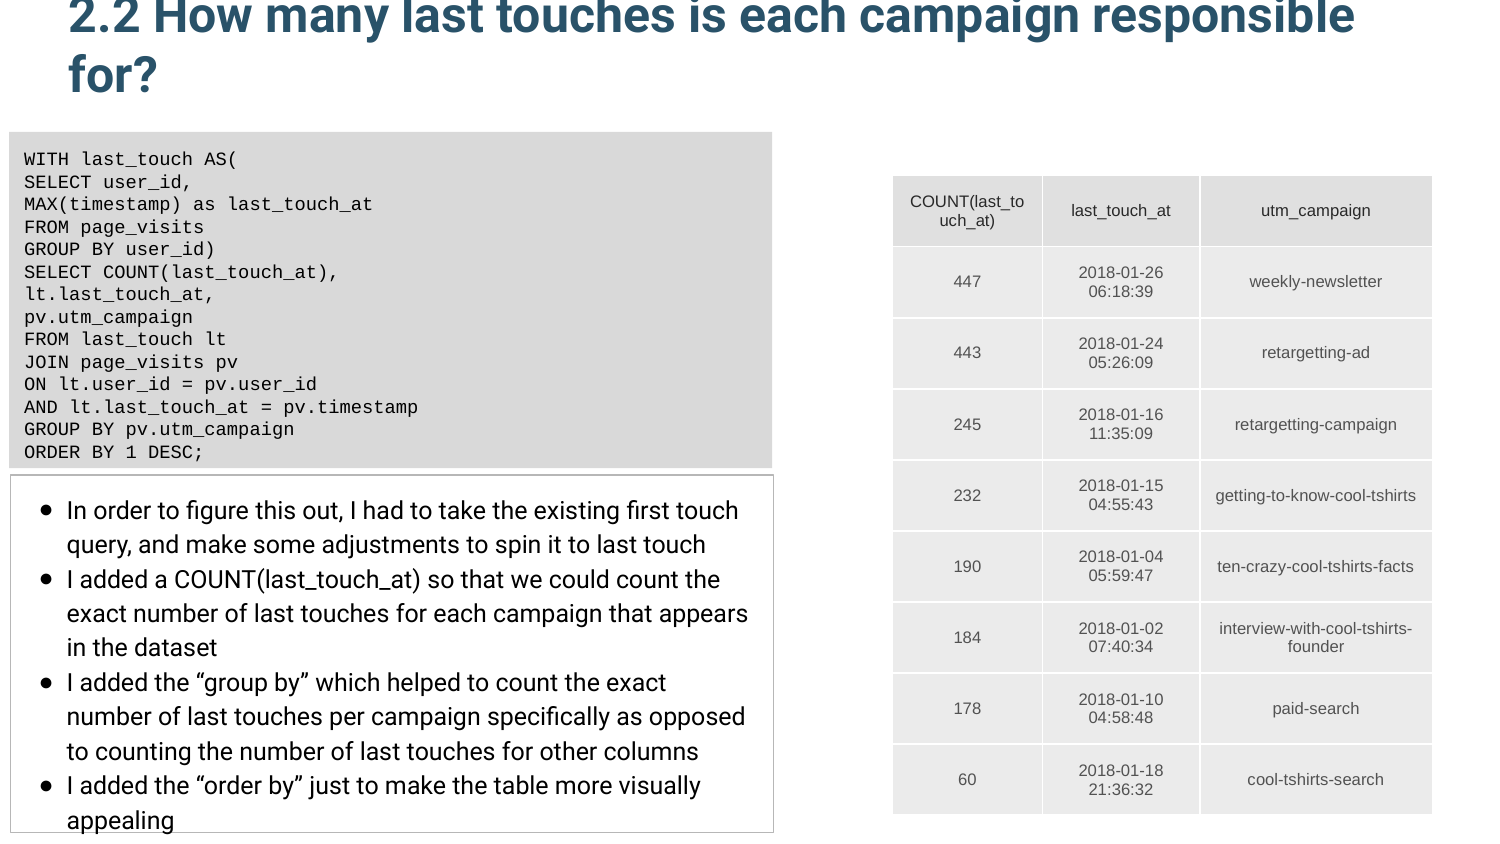

2.2 How many last touches is each campaign responsible for?
WITH last_touch AS(
SELECT user_id,
MAX(timestamp) as last_touch_at
FROM page_visits
GROUP BY user_id)
SELECT COUNT(last_touch_at),
lt.last_touch_at,
pv.utm_campaign
FROM last_touch lt
JOIN page_visits pv
ON lt.user_id = pv.user_id
AND lt.last_touch_at = pv.timestamp
GROUP BY pv.utm_campaign
ORDER BY 1 DESC;
| COUNT(last\_touch\_at) | last\_touch\_at | utm\_campaign |
| --- | --- | --- |
| 447 | 2018-01-26 06:18:39 | weekly-newsletter |
| 443 | 2018-01-24 05:26:09 | retargetting-ad |
| 245 | 2018-01-16 11:35:09 | retargetting-campaign |
| 232 | 2018-01-15 04:55:43 | getting-to-know-cool-tshirts |
| 190 | 2018-01-04 05:59:47 | ten-crazy-cool-tshirts-facts |
| 184 | 2018-01-02 07:40:34 | interview-with-cool-tshirts-founder |
| 178 | 2018-01-10 04:58:48 | paid-search |
| 60 | 2018-01-18 21:36:32 | cool-tshirts-search |
In order to figure this out, I had to take the existing first touch query, and make some adjustments to spin it to last touch
I added a COUNT(last_touch_at) so that we could count the exact number of last touches for each campaign that appears in the dataset
I added the “group by” which helped to count the exact number of last touches per campaign specifically as opposed to counting the number of last touches for other columns
I added the “order by” just to make the table more visually appealing